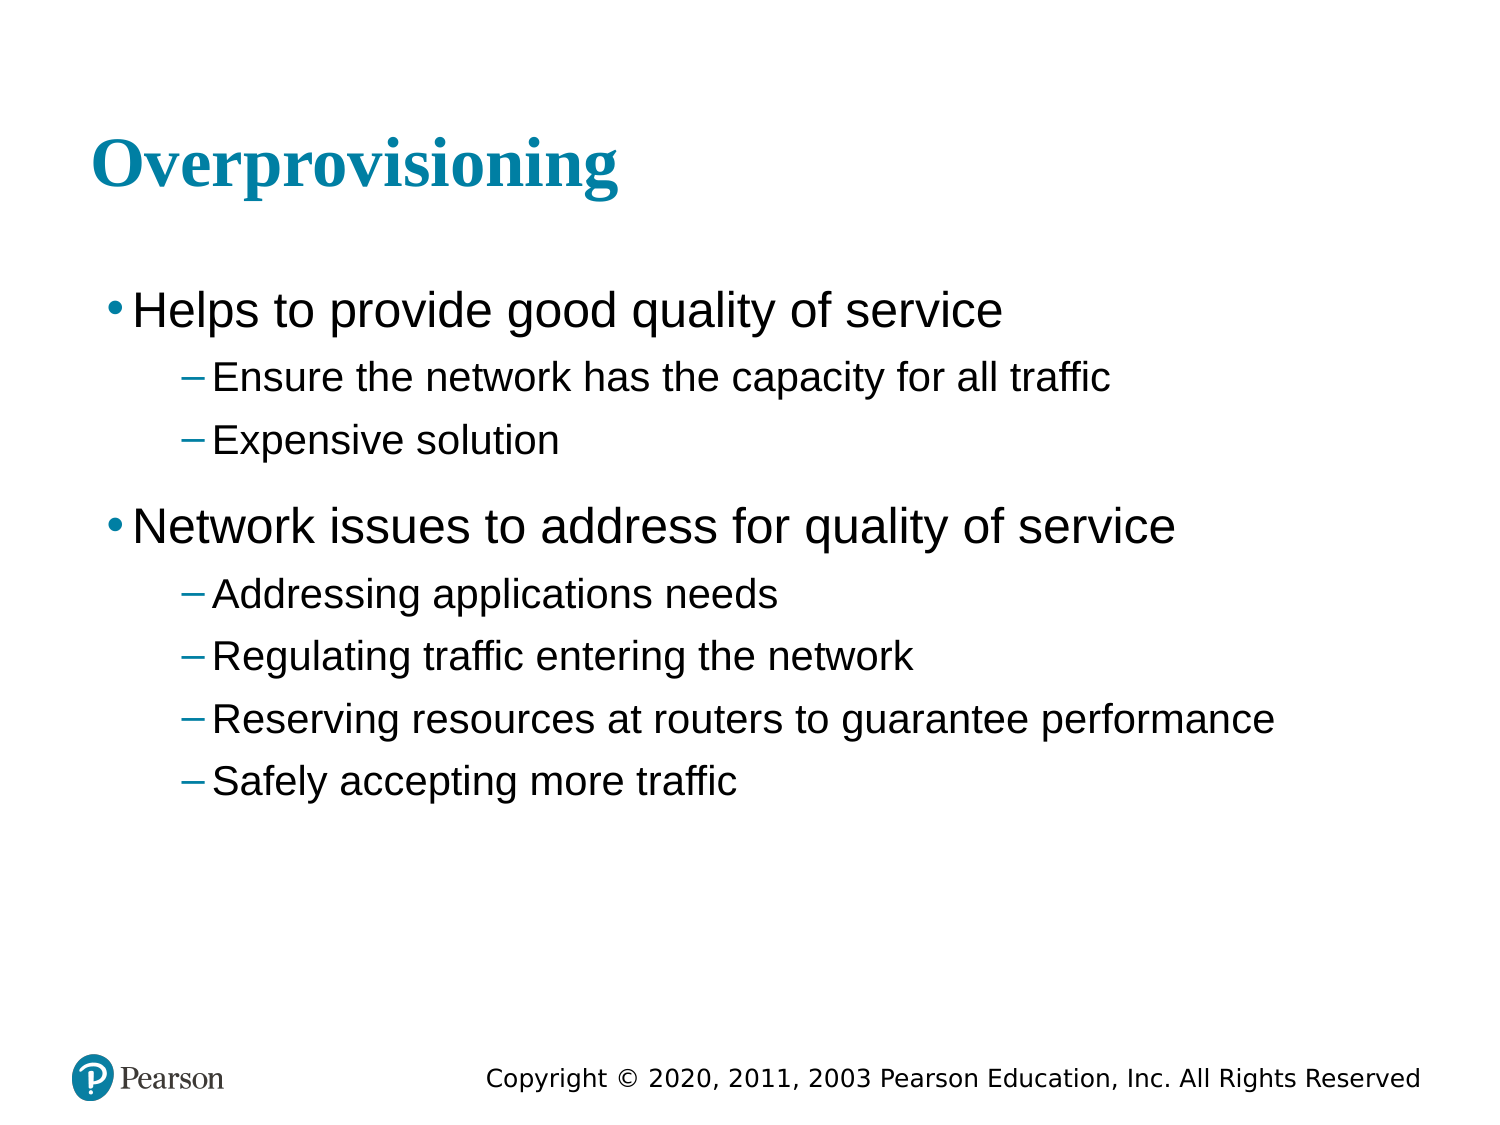

# Overprovisioning
Helps to provide good quality of service
Ensure the network has the capacity for all traffic
Expensive solution
Network issues to address for quality of service
Addressing applications needs
Regulating traffic entering the network
Reserving resources at routers to guarantee performance
Safely accepting more traffic